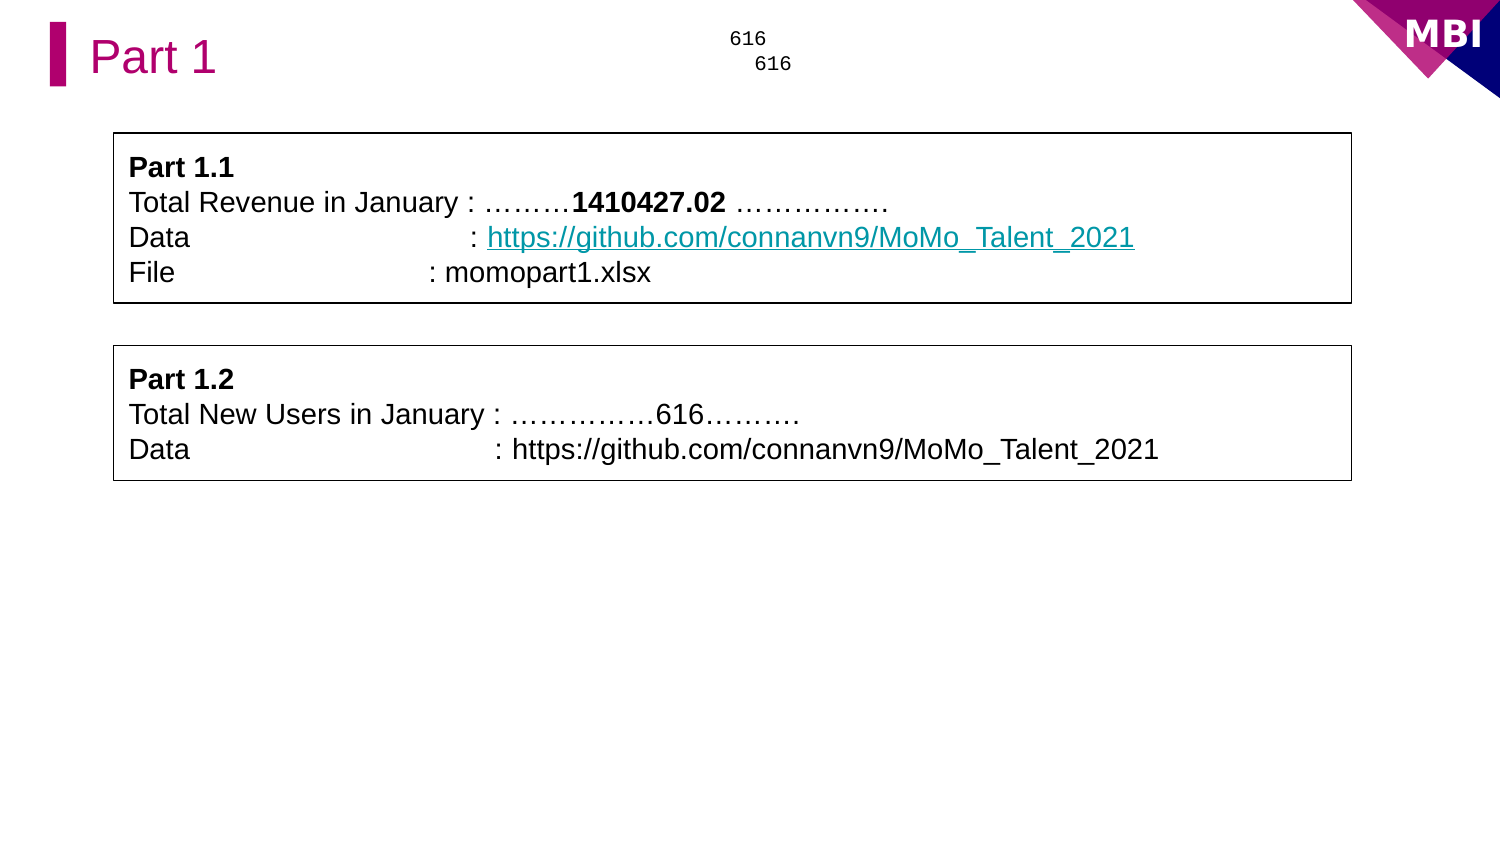

616
Part 1
616
Part 1.1
Total Revenue in January : ………1410427.02 …………….
Data                                  : https://github.com/connanvn9/MoMo_Talent_2021
File		: momopart1.xlsx
Part 1.2
Total New Users in January : ……………616……….
Data                                     : https://github.com/connanvn9/MoMo_Talent_2021

#